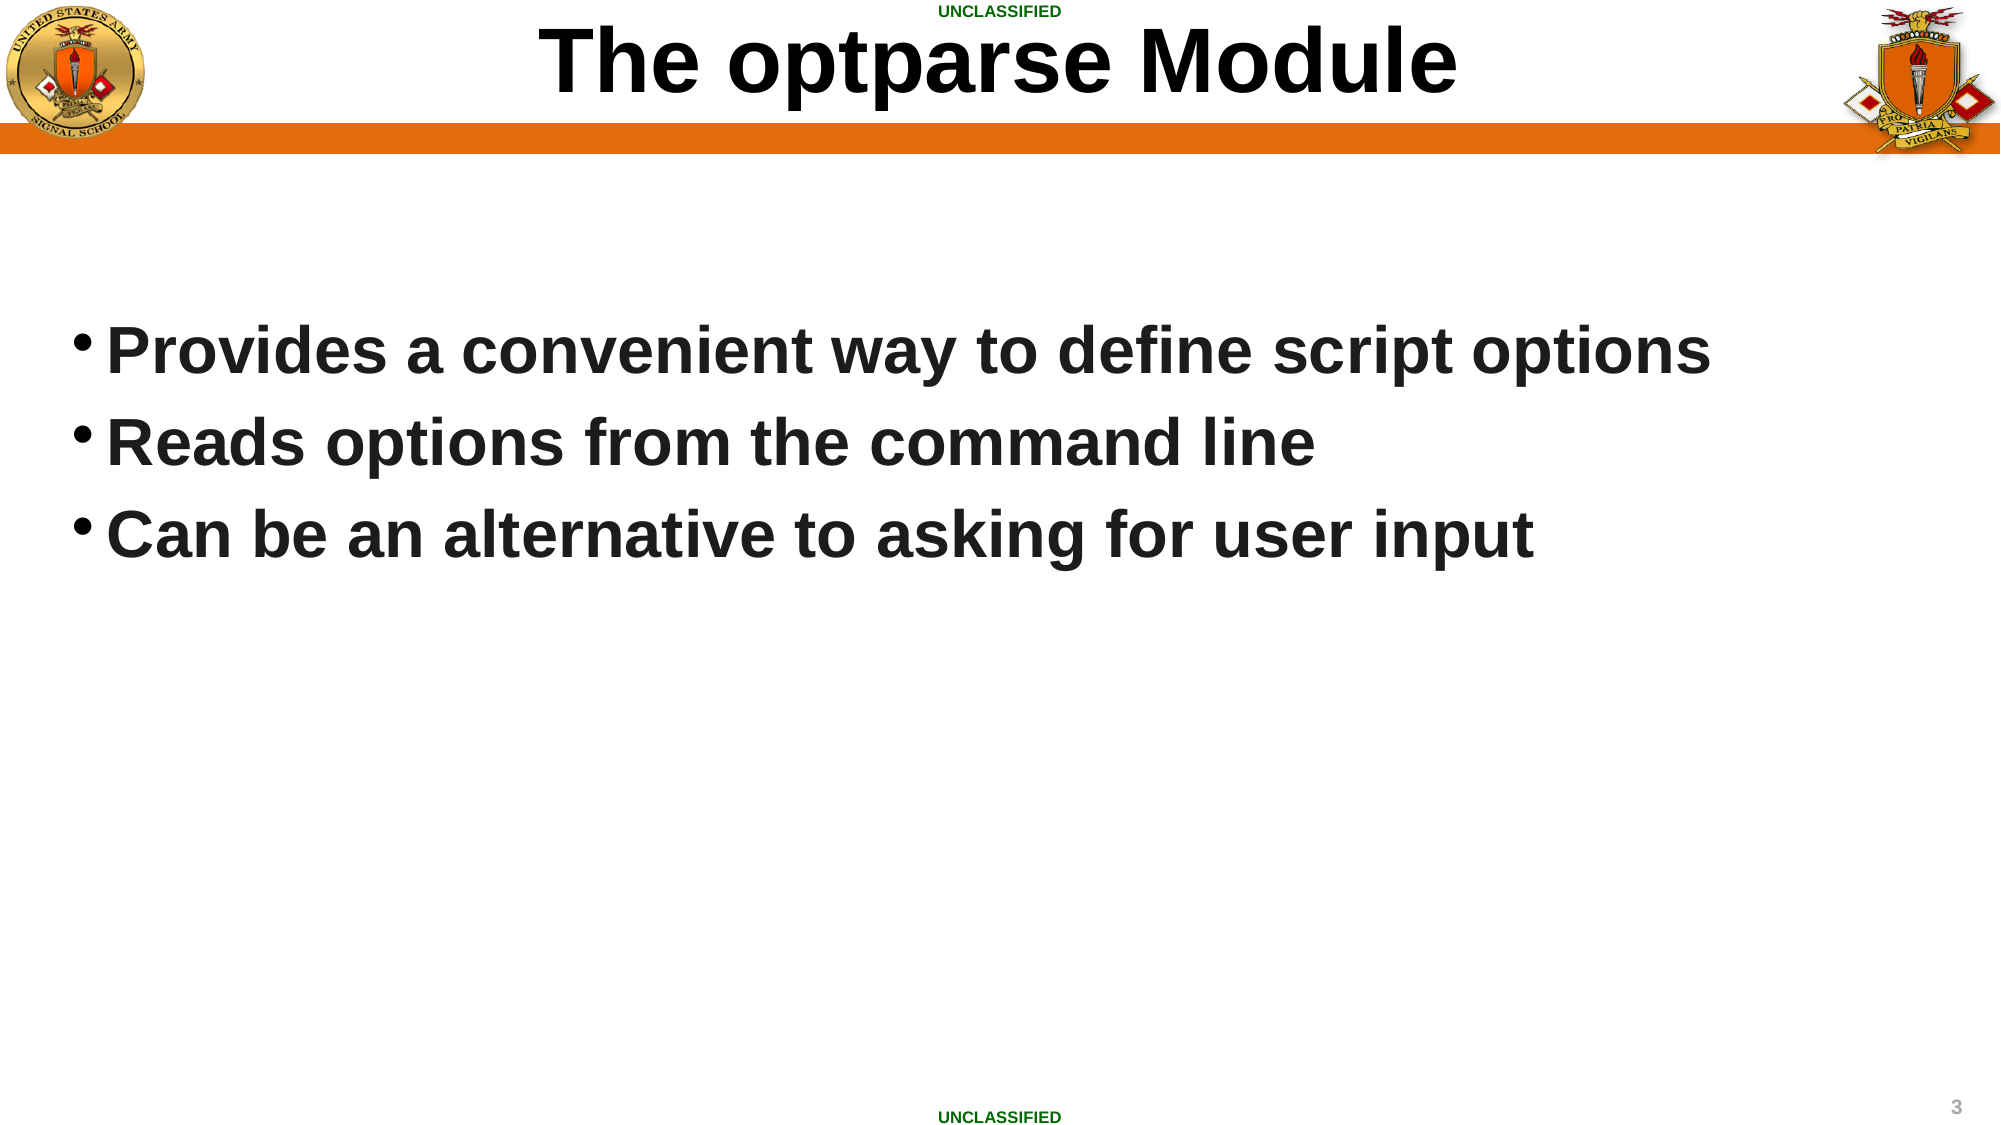

The optparse Module
Provides a convenient way to define script options
Reads options from the command line
Can be an alternative to asking for user input